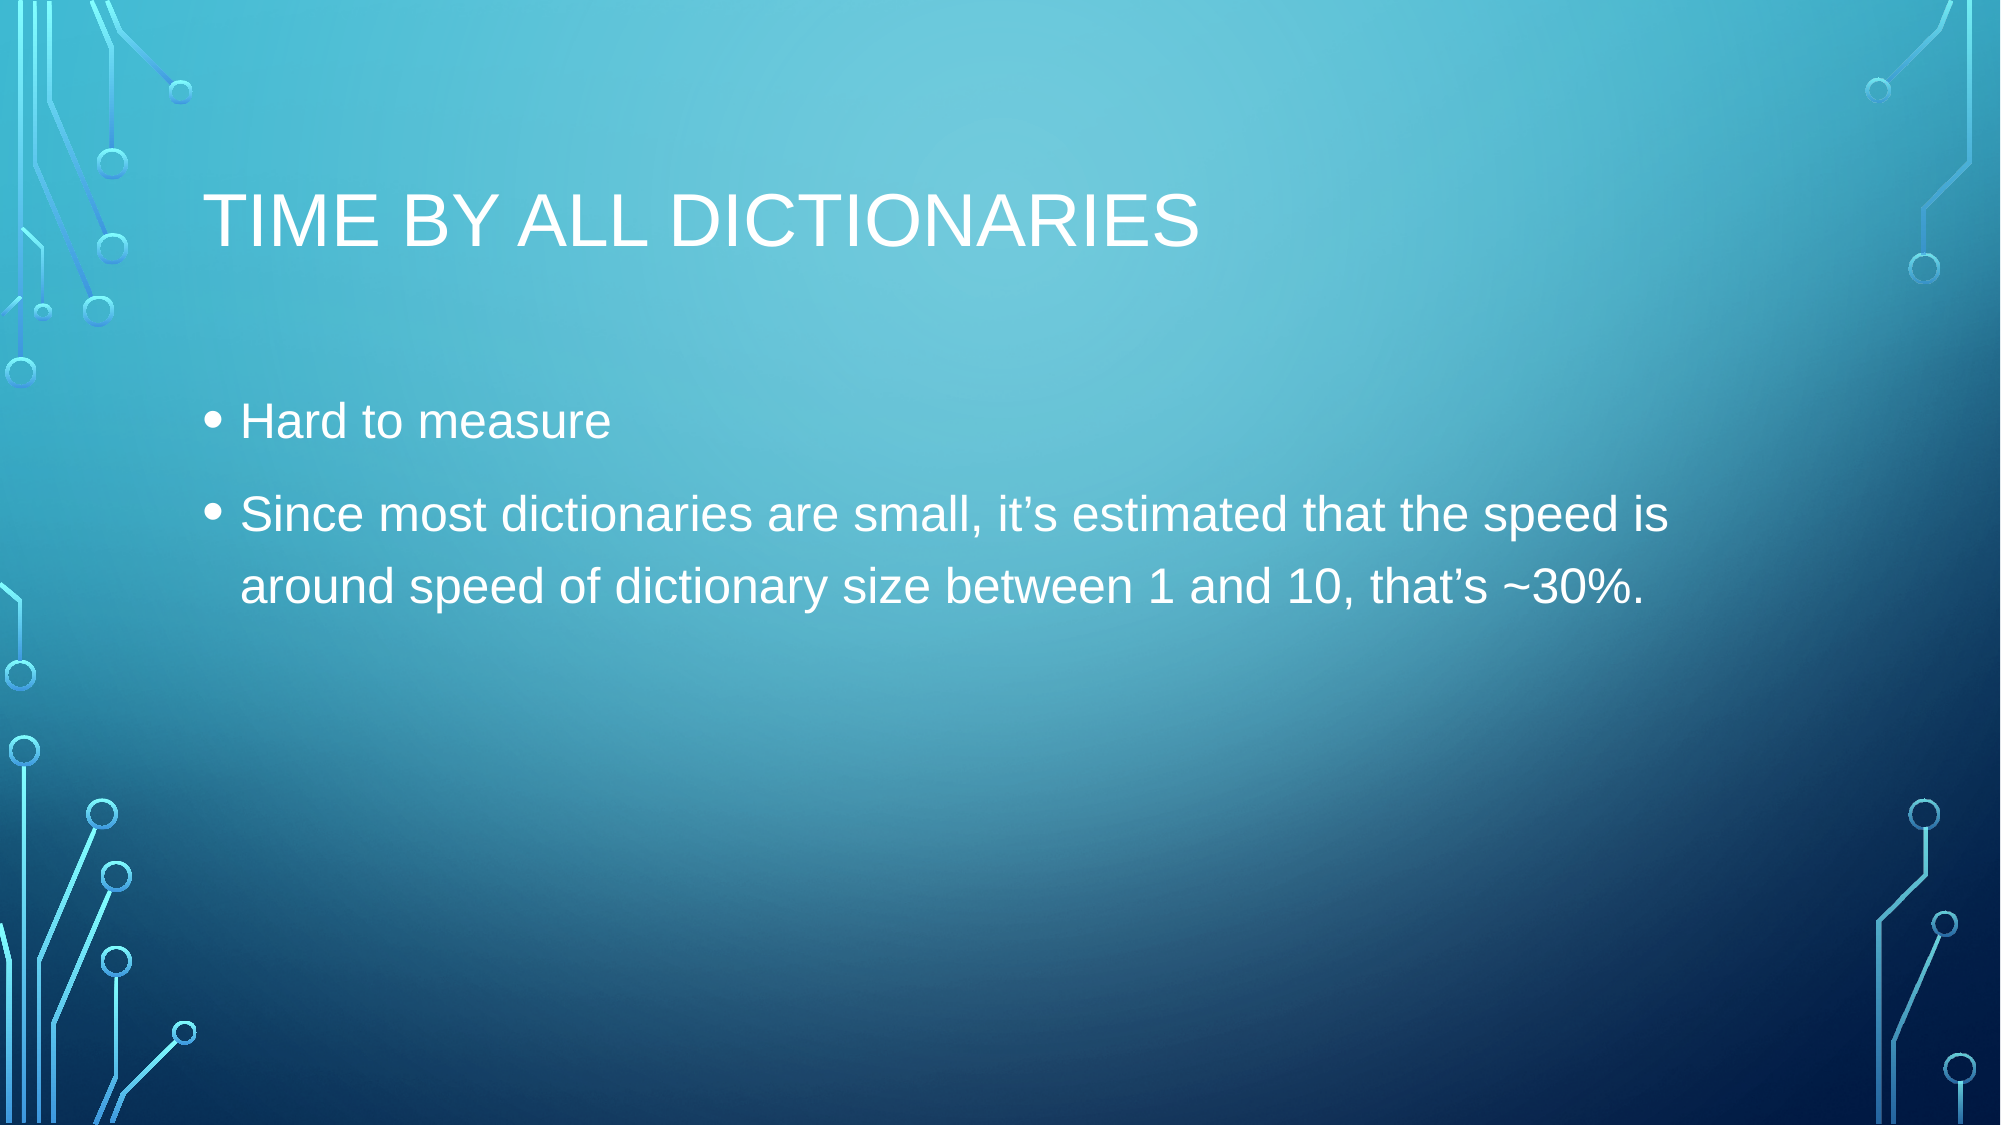

# Time by all dictionaries
Hard to measure
Since most dictionaries are small, it’s estimated that the speed is around speed of dictionary size between 1 and 10, that’s ~30%.